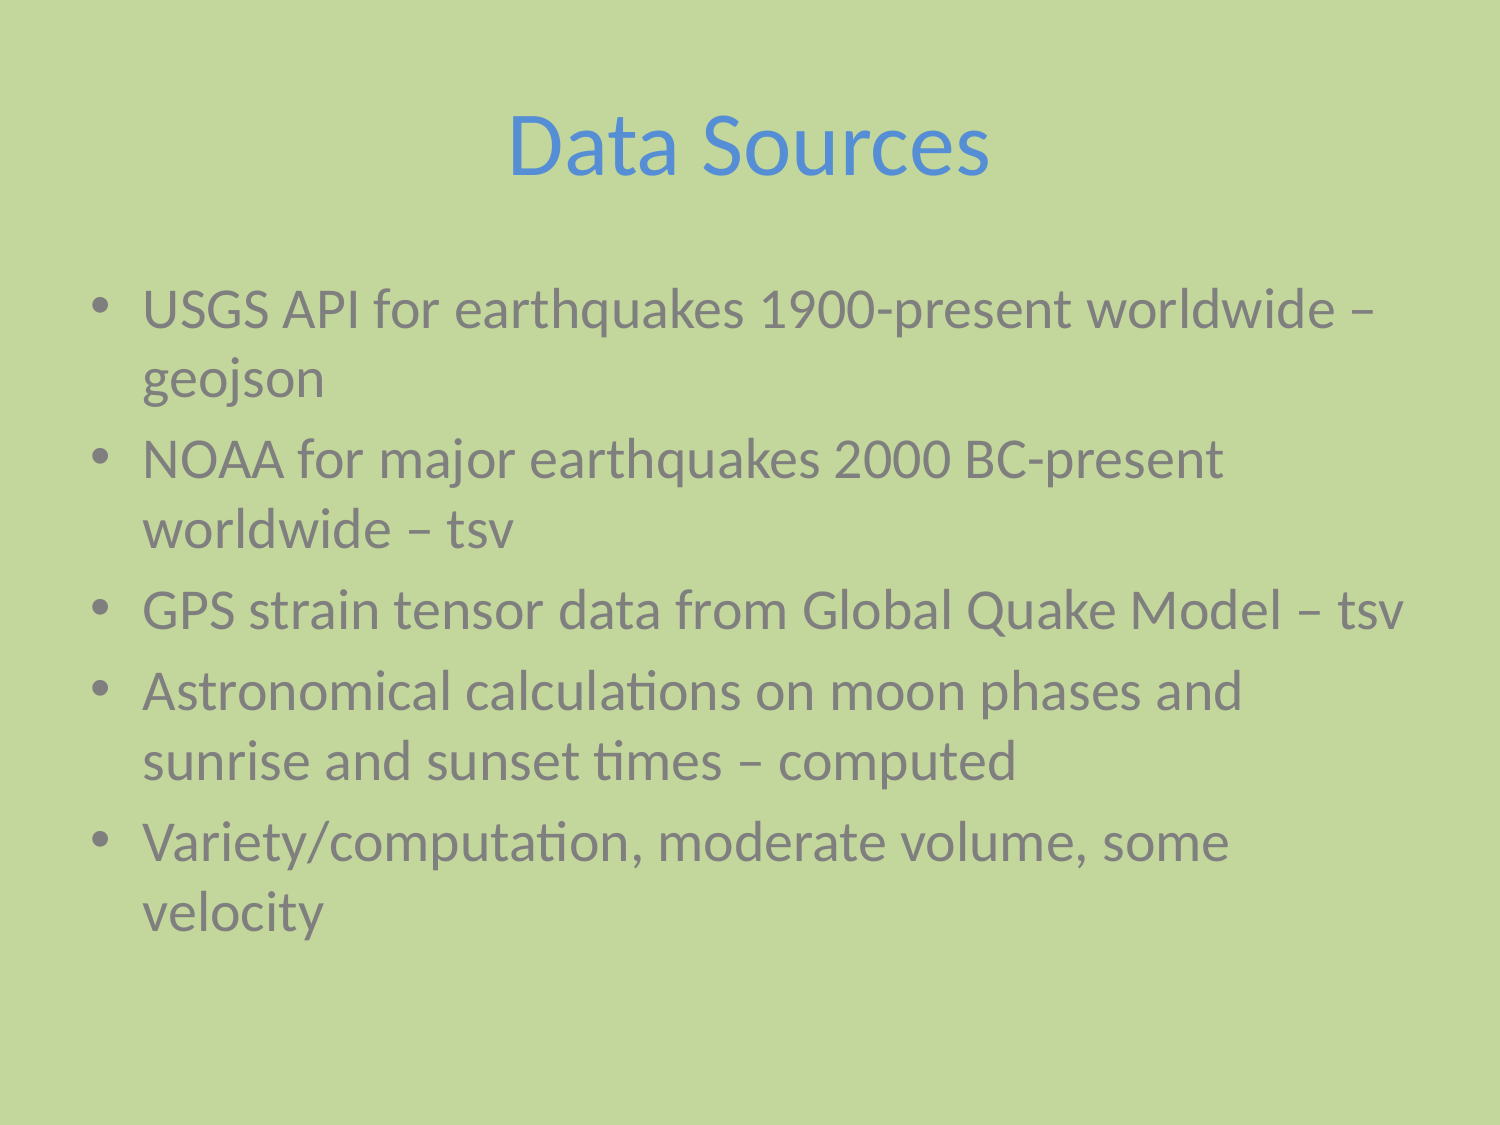

# Data Sources
USGS API for earthquakes 1900-present worldwide – geojson
NOAA for major earthquakes 2000 BC-present worldwide – tsv
GPS strain tensor data from Global Quake Model – tsv
Astronomical calculations on moon phases and sunrise and sunset times – computed
Variety/computation, moderate volume, some velocity